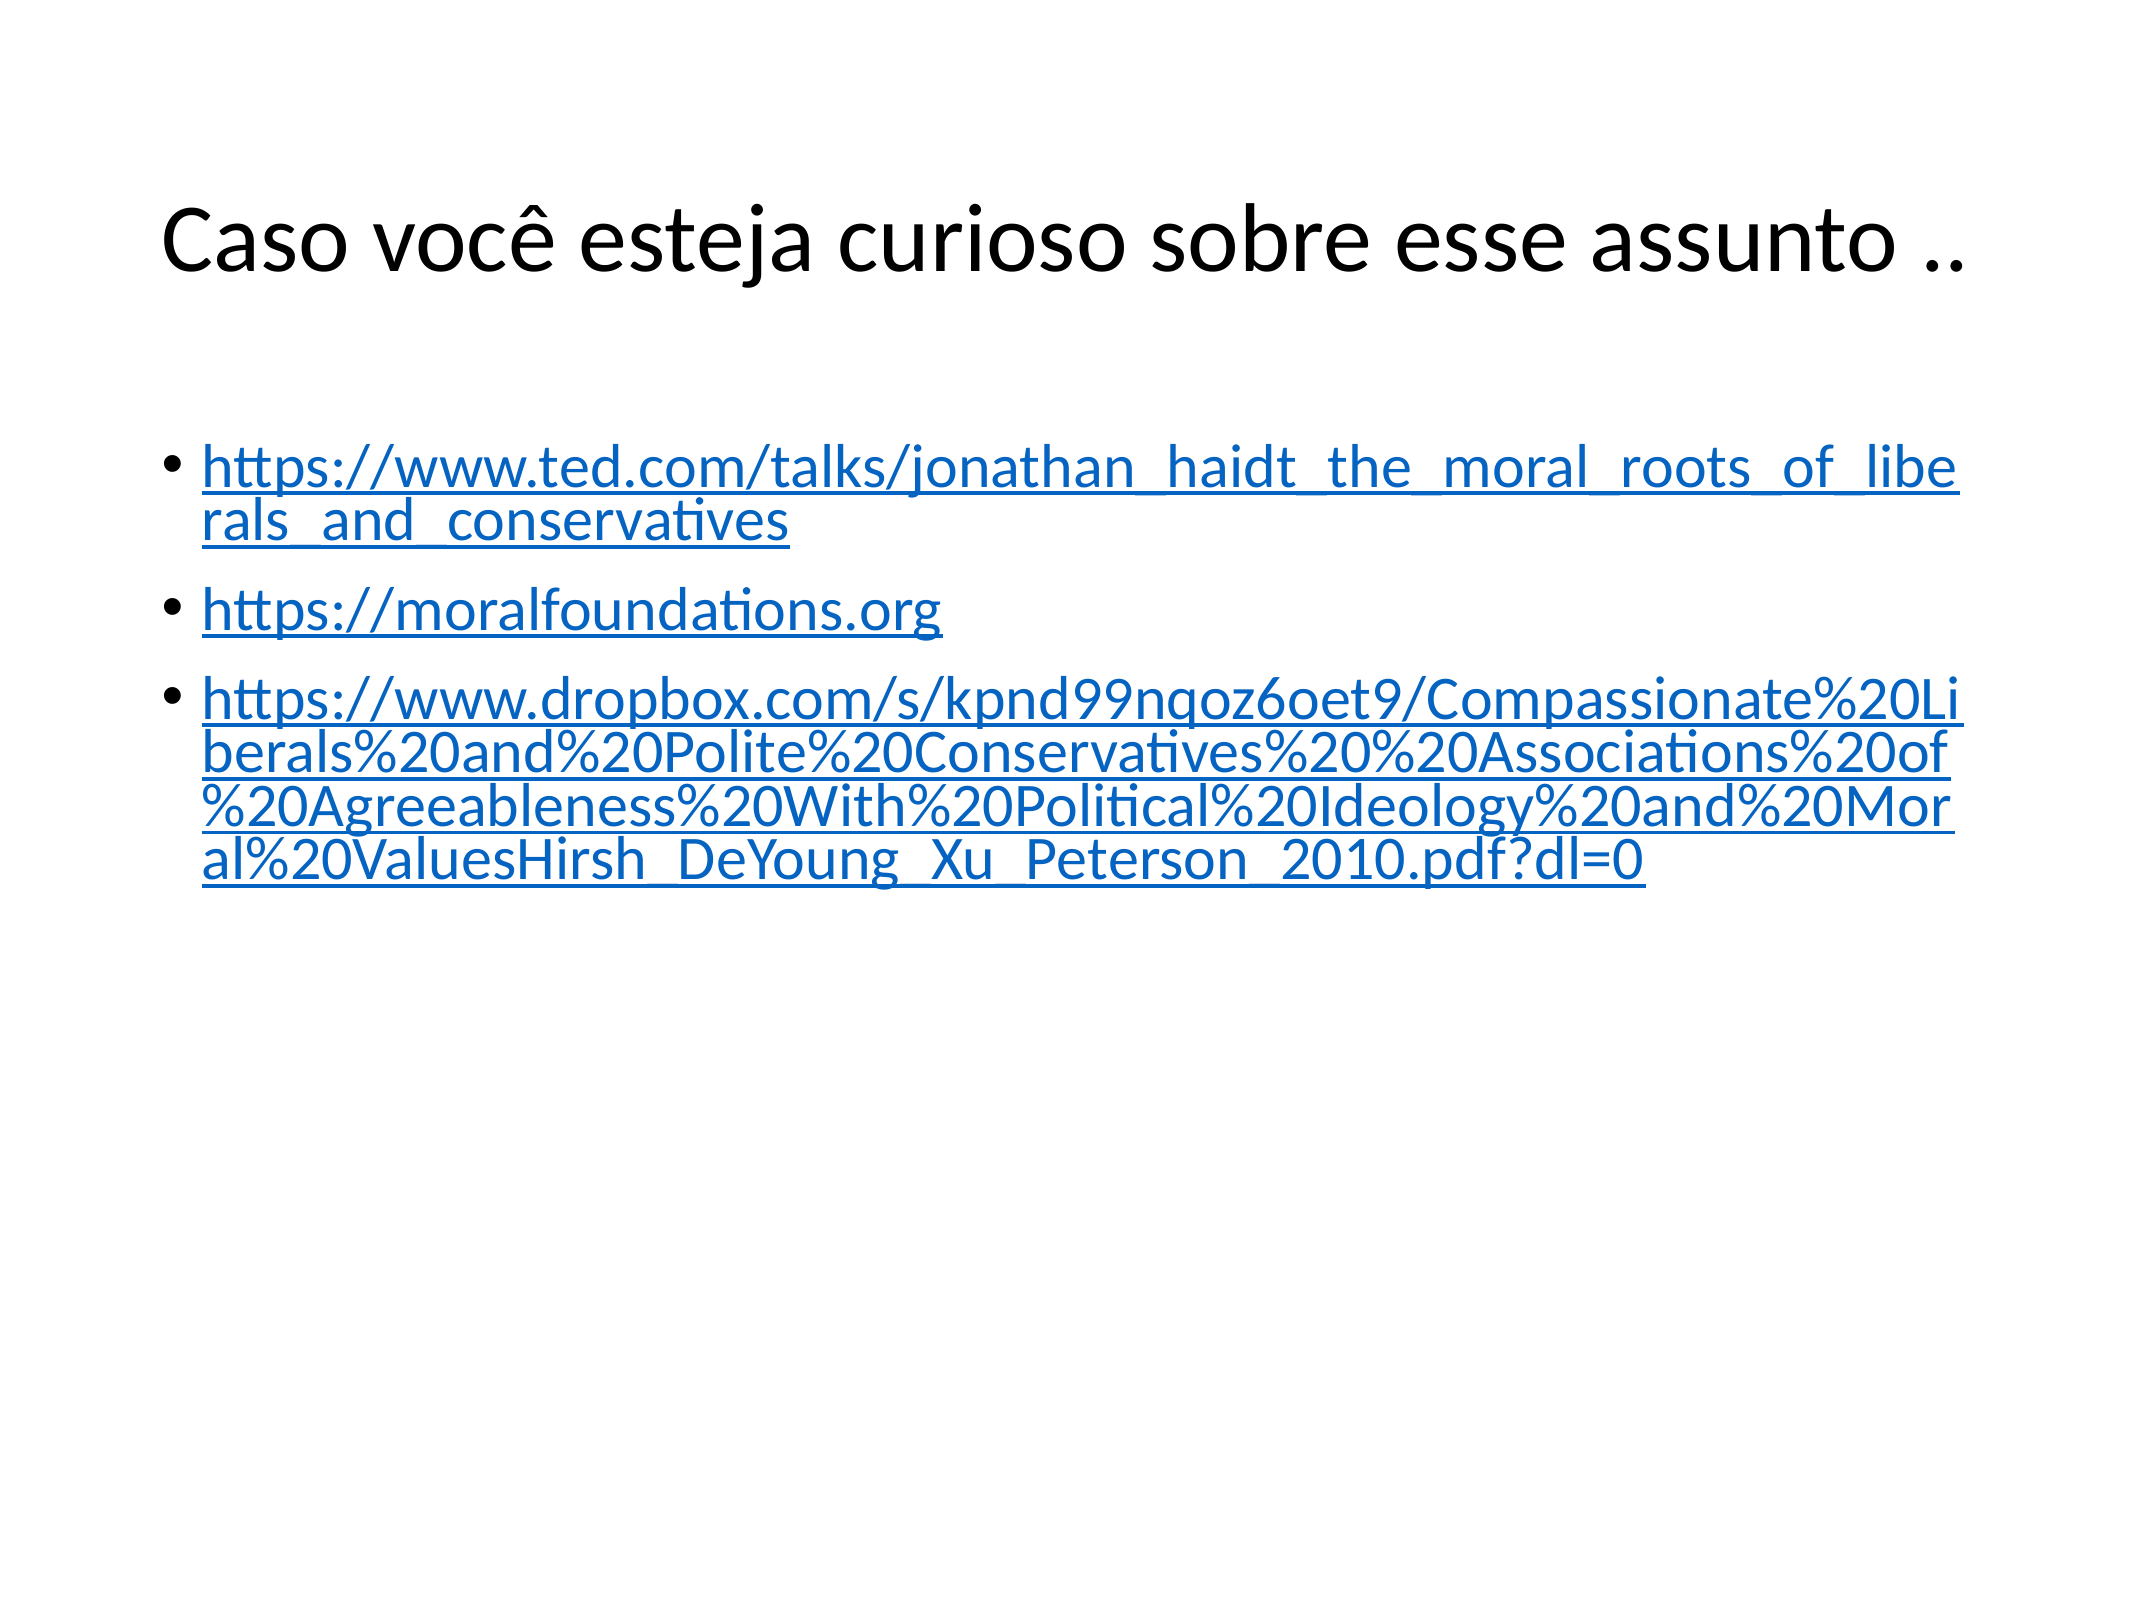

# Caso você esteja curioso sobre esse assunto ..
https://www.ted.com/talks/jonathan_haidt_the_moral_roots_of_liberals_and_conservatives
https://moralfoundations.org
https://www.dropbox.com/s/kpnd99nqoz6oet9/Compassionate%20Liberals%20and%20Polite%20Conservatives%20%20Associations%20of%20Agreeableness%20With%20Political%20Ideology%20and%20Moral%20ValuesHirsh_DeYoung_Xu_Peterson_2010.pdf?dl=0